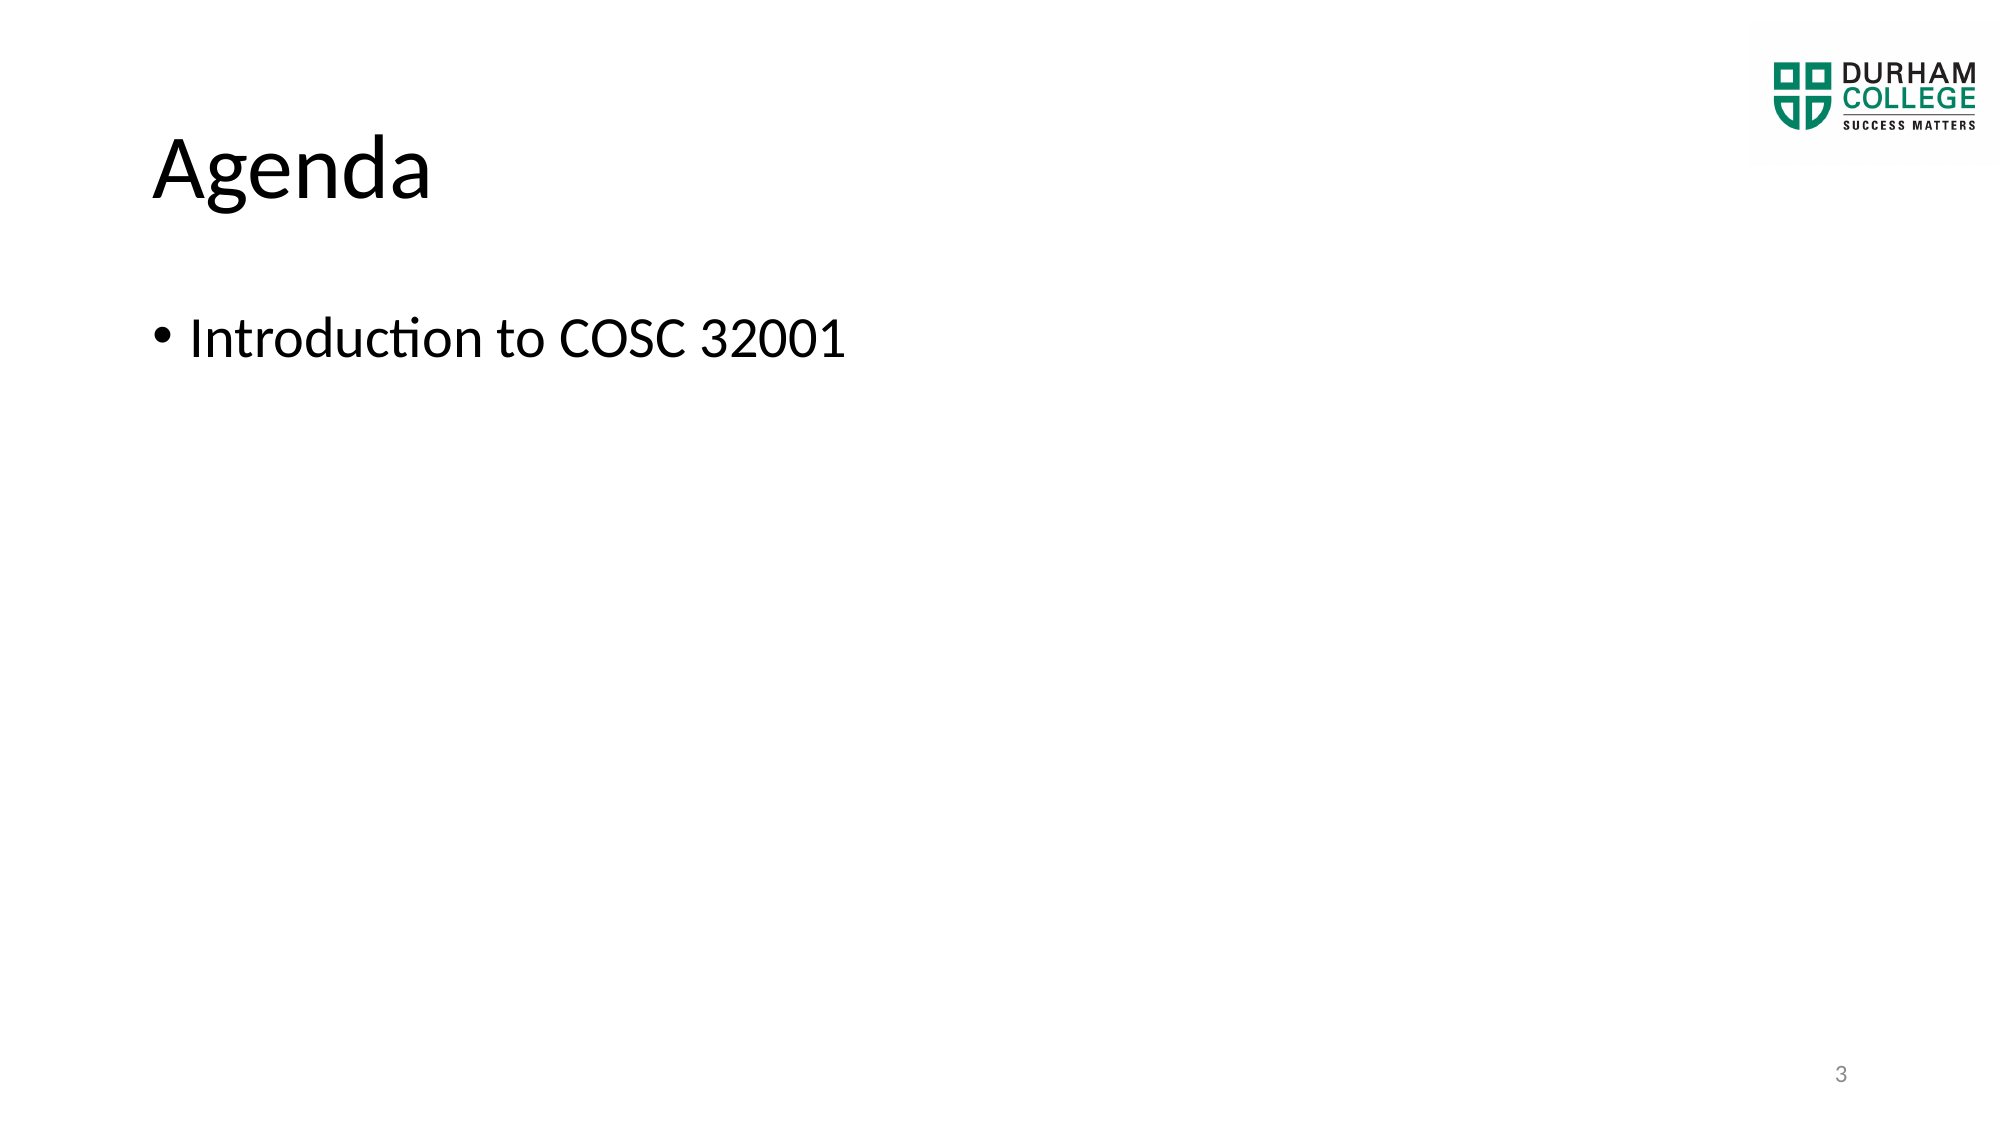

# Agenda
Introduction to COSC 32001
3